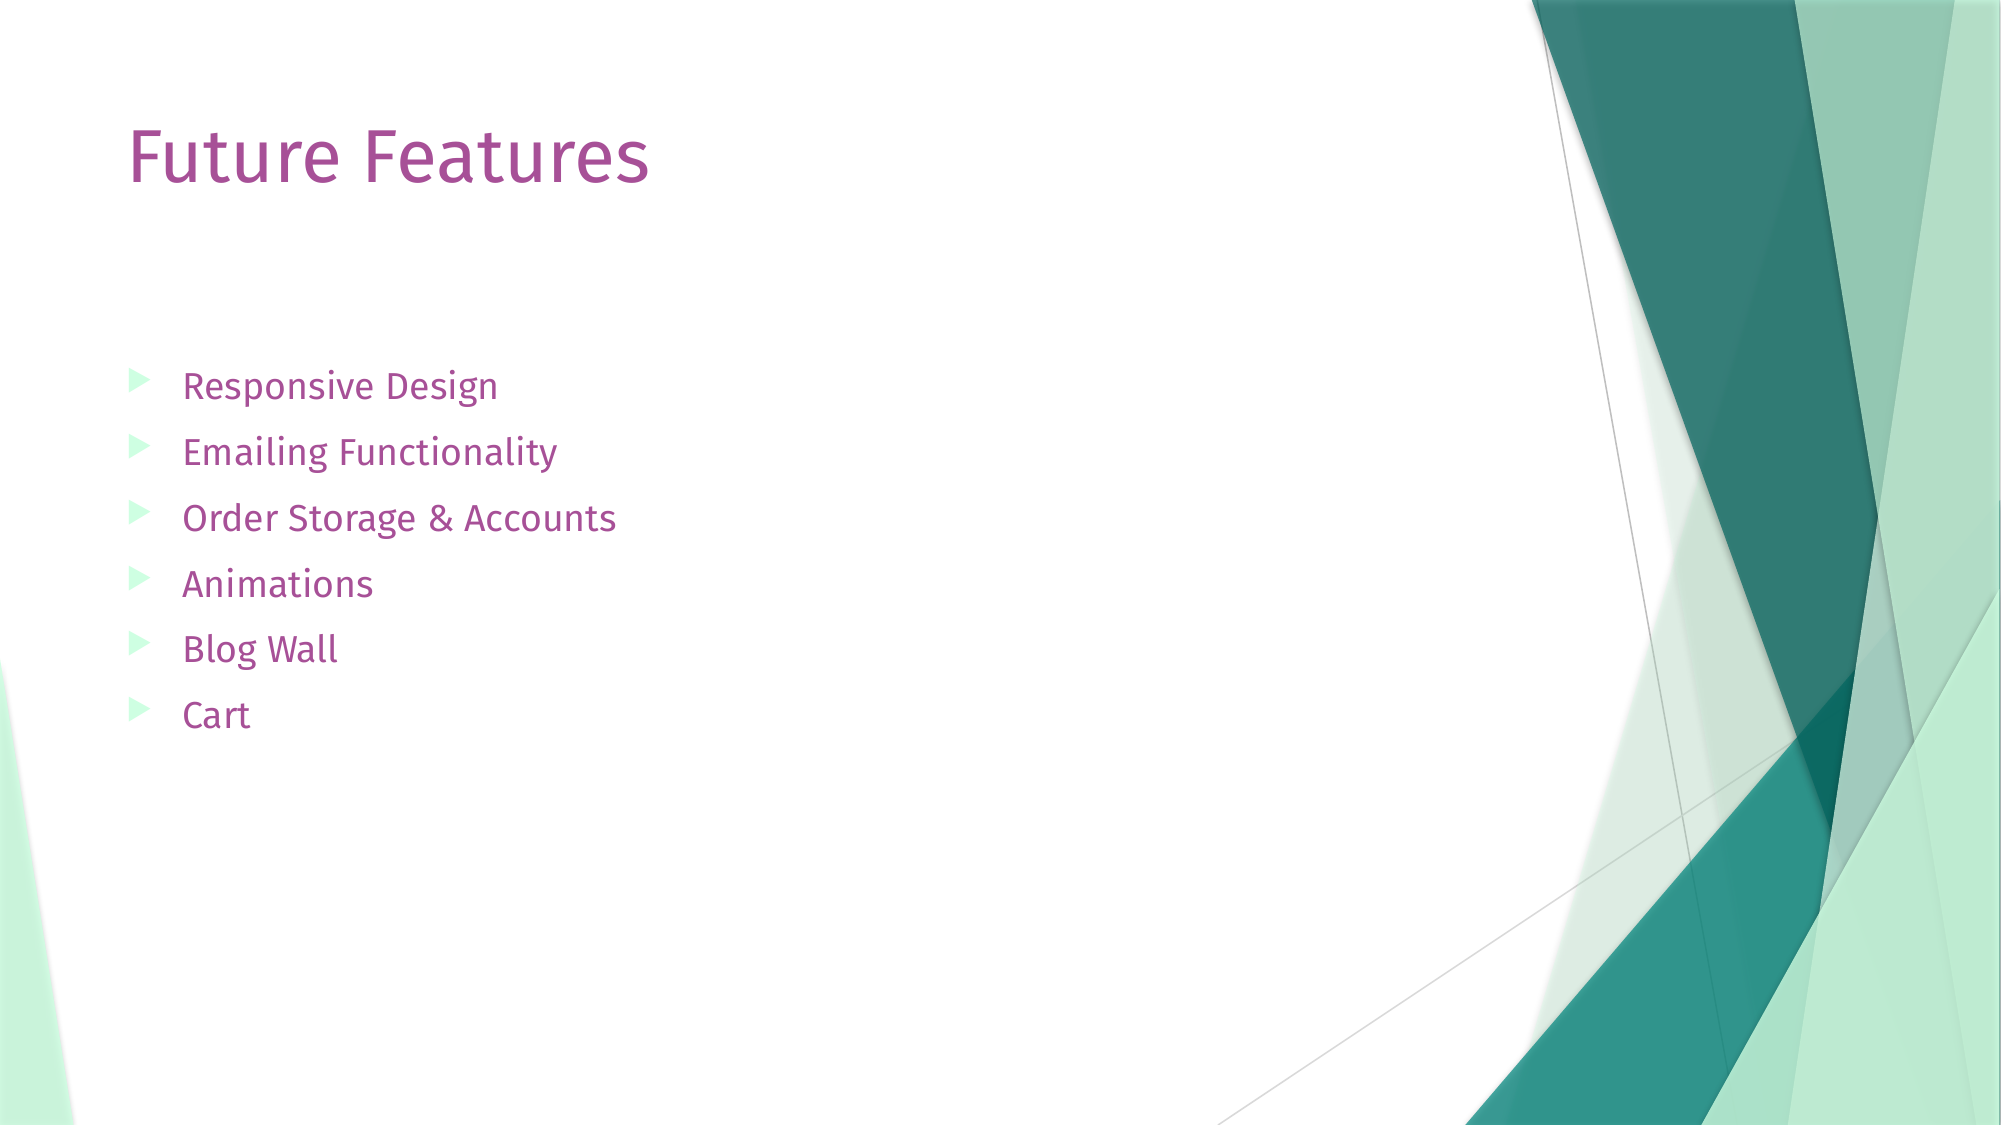

# Future Features
Responsive Design
Emailing Functionality
Order Storage & Accounts
Animations
Blog Wall
Cart